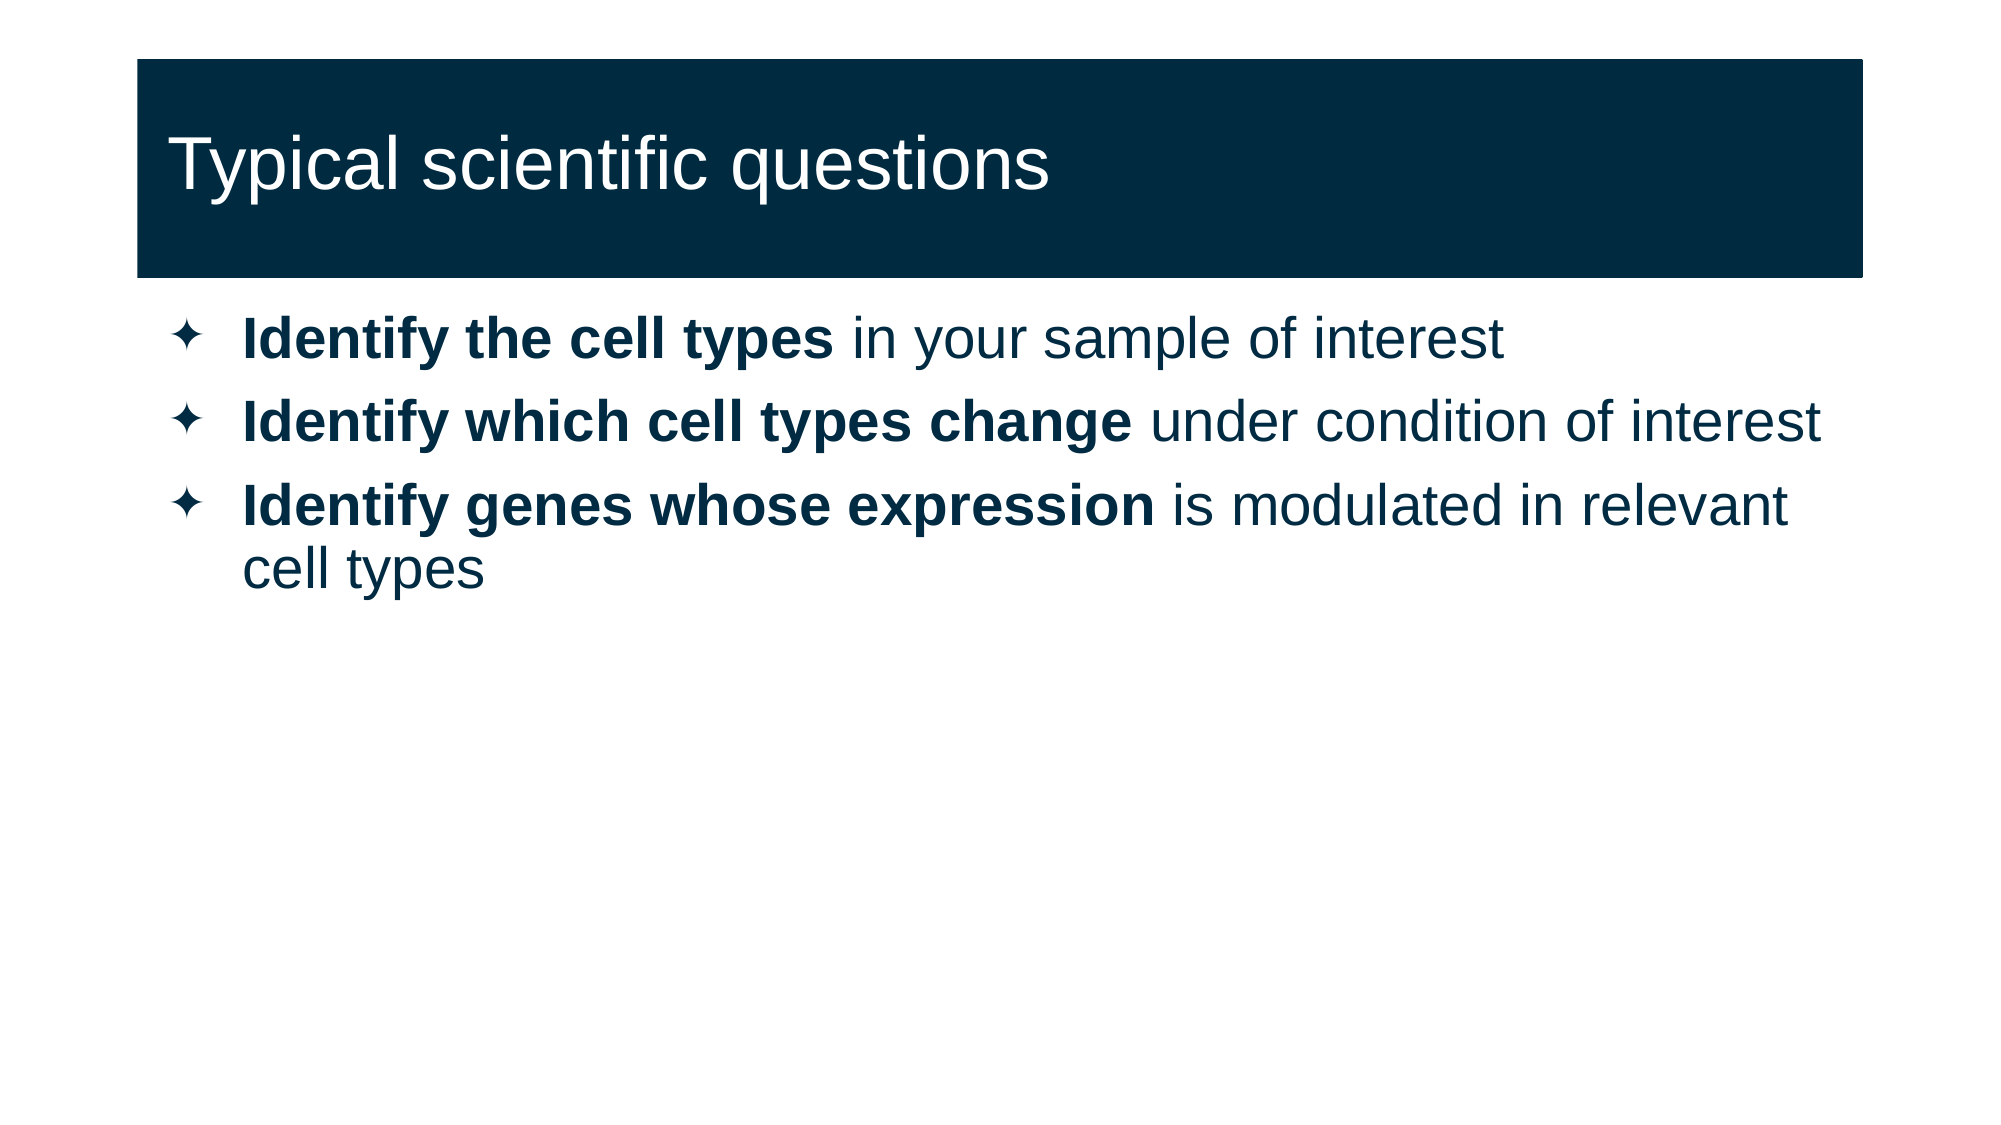

# Typical scientific questions
Identify the cell types in your sample of interest
Identify which cell types change under condition of interest
Identify genes whose expression is modulated in relevant cell types